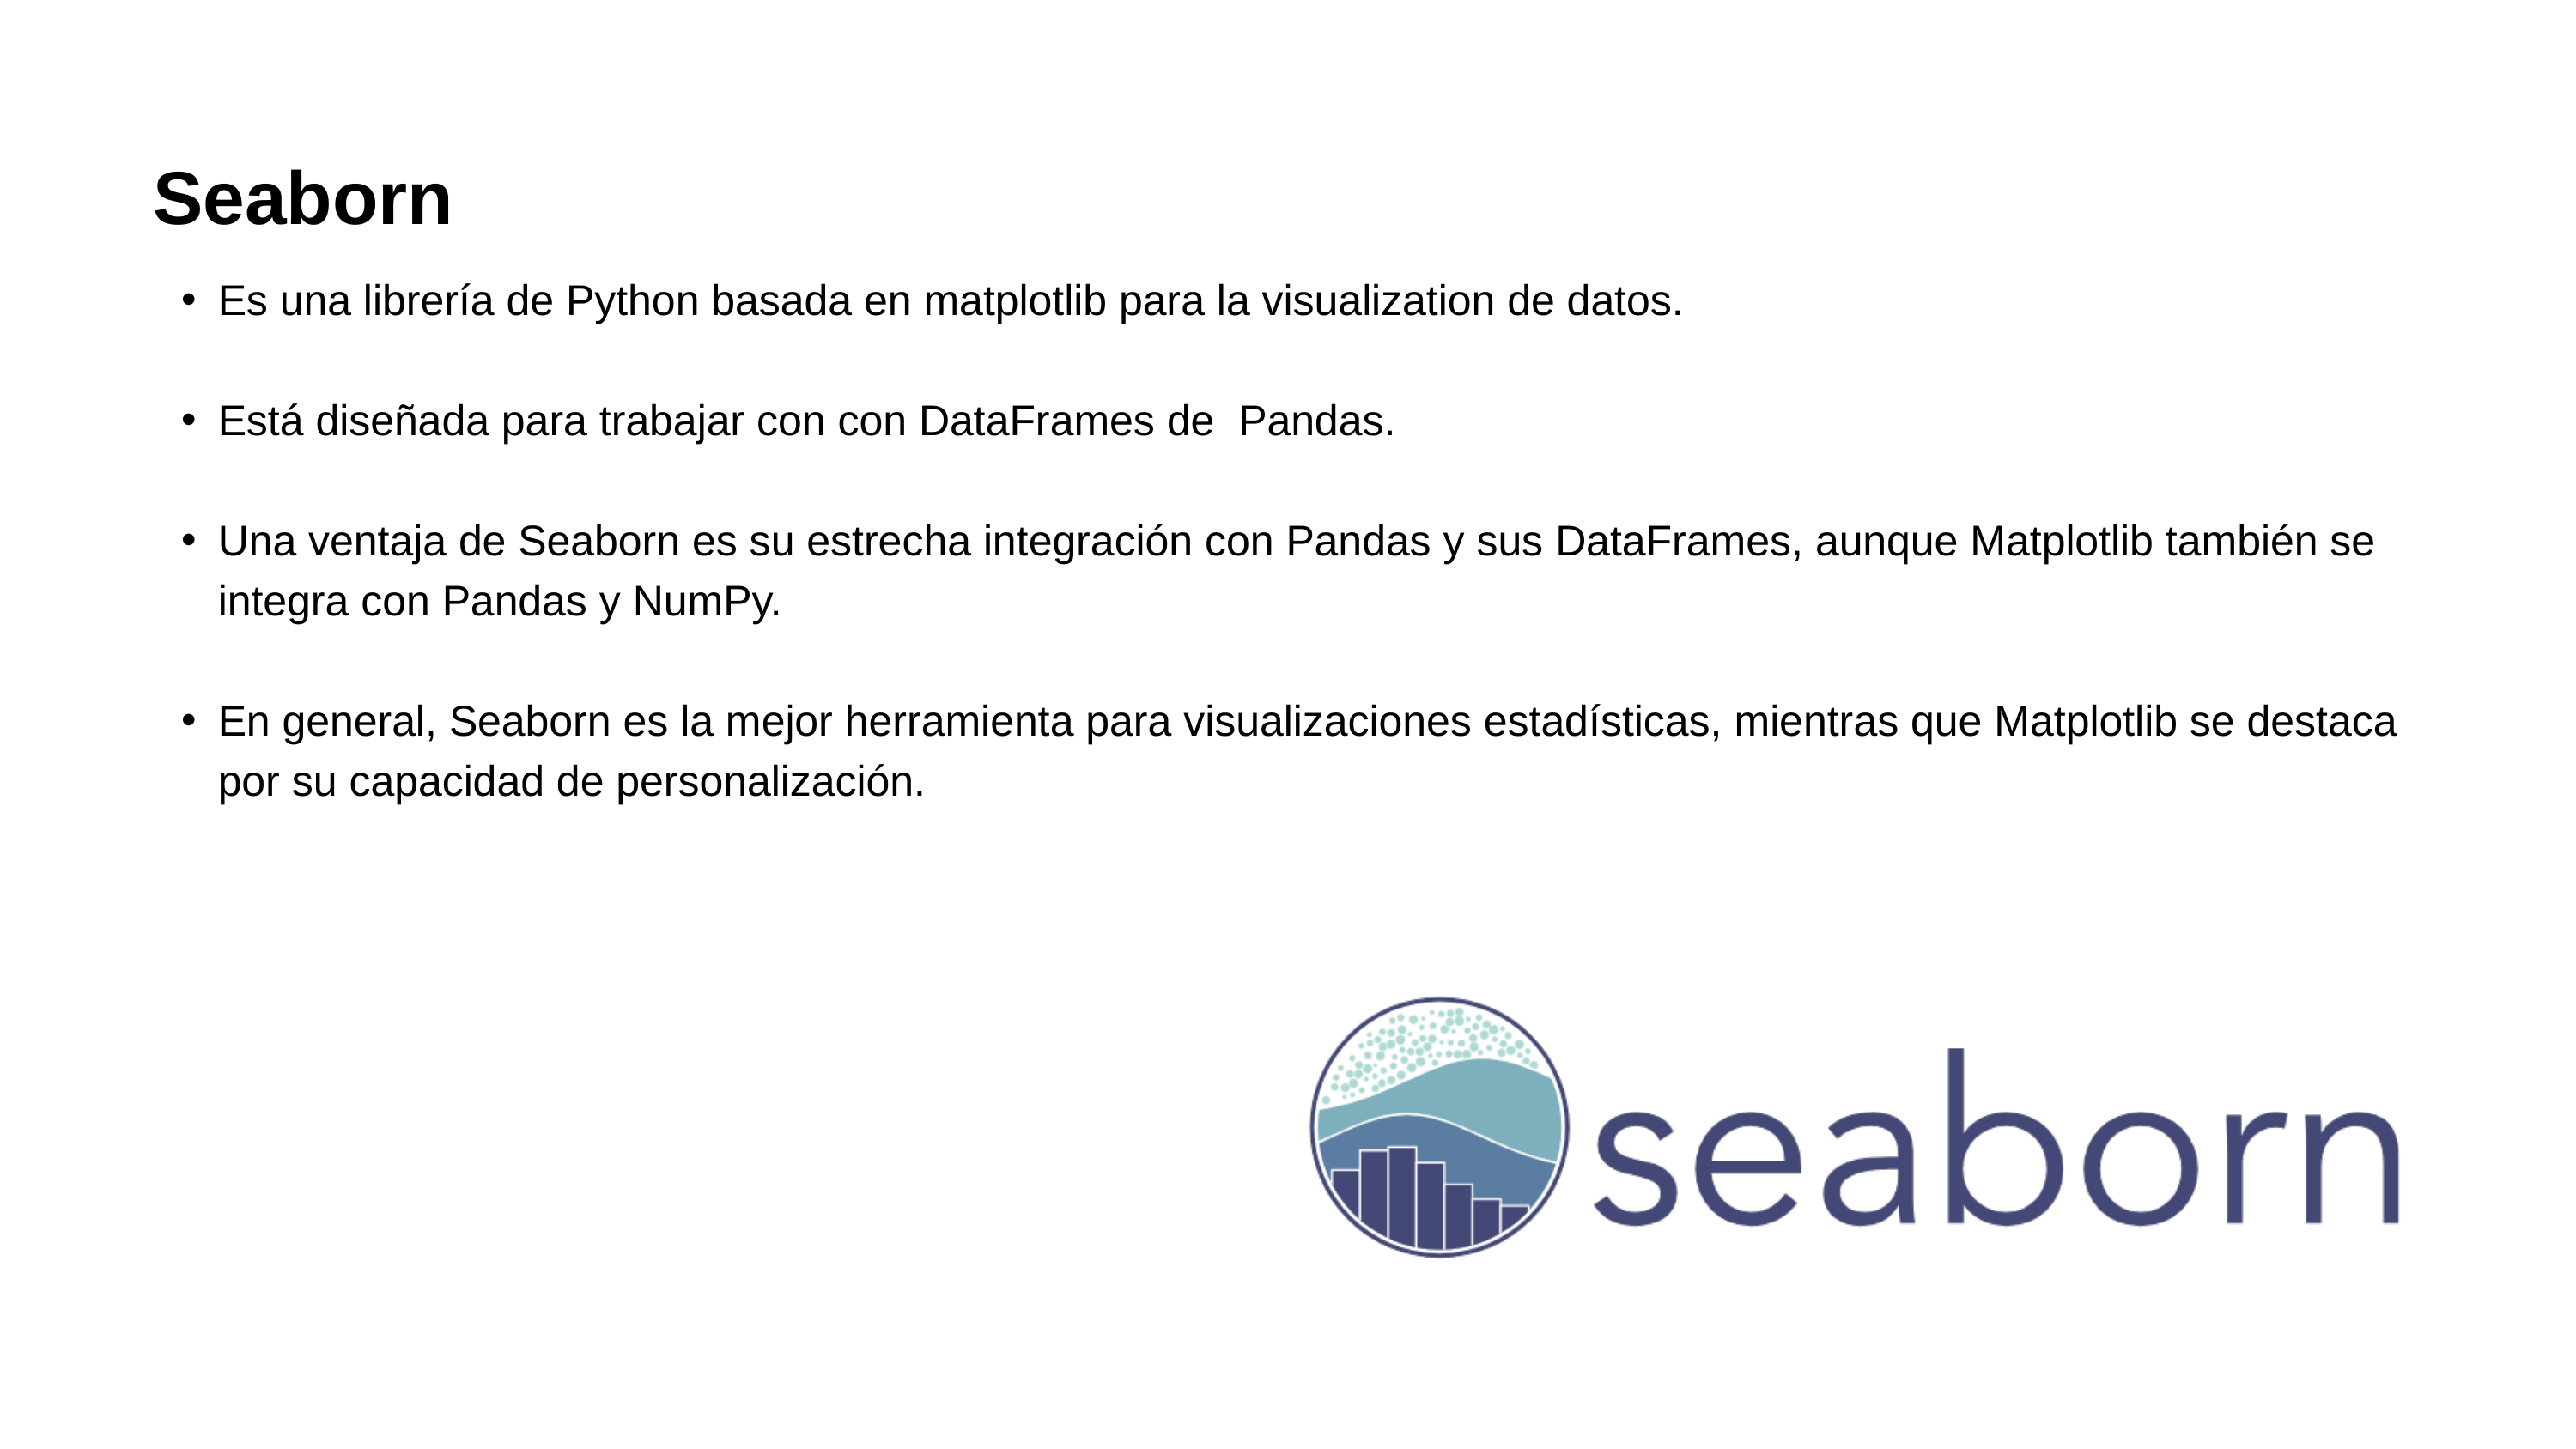

Seaborn
Es una librería de Python basada en matplotlib para la visualization de datos.

Está diseñada para trabajar con con DataFrames de  Pandas.

Una ventaja de Seaborn es su estrecha integración con Pandas y sus DataFrames, aunque Matplotlib también se integra con Pandas y NumPy.

En general, Seaborn es la mejor herramienta para visualizaciones estadísticas, mientras que Matplotlib se destaca por su capacidad de personalización.